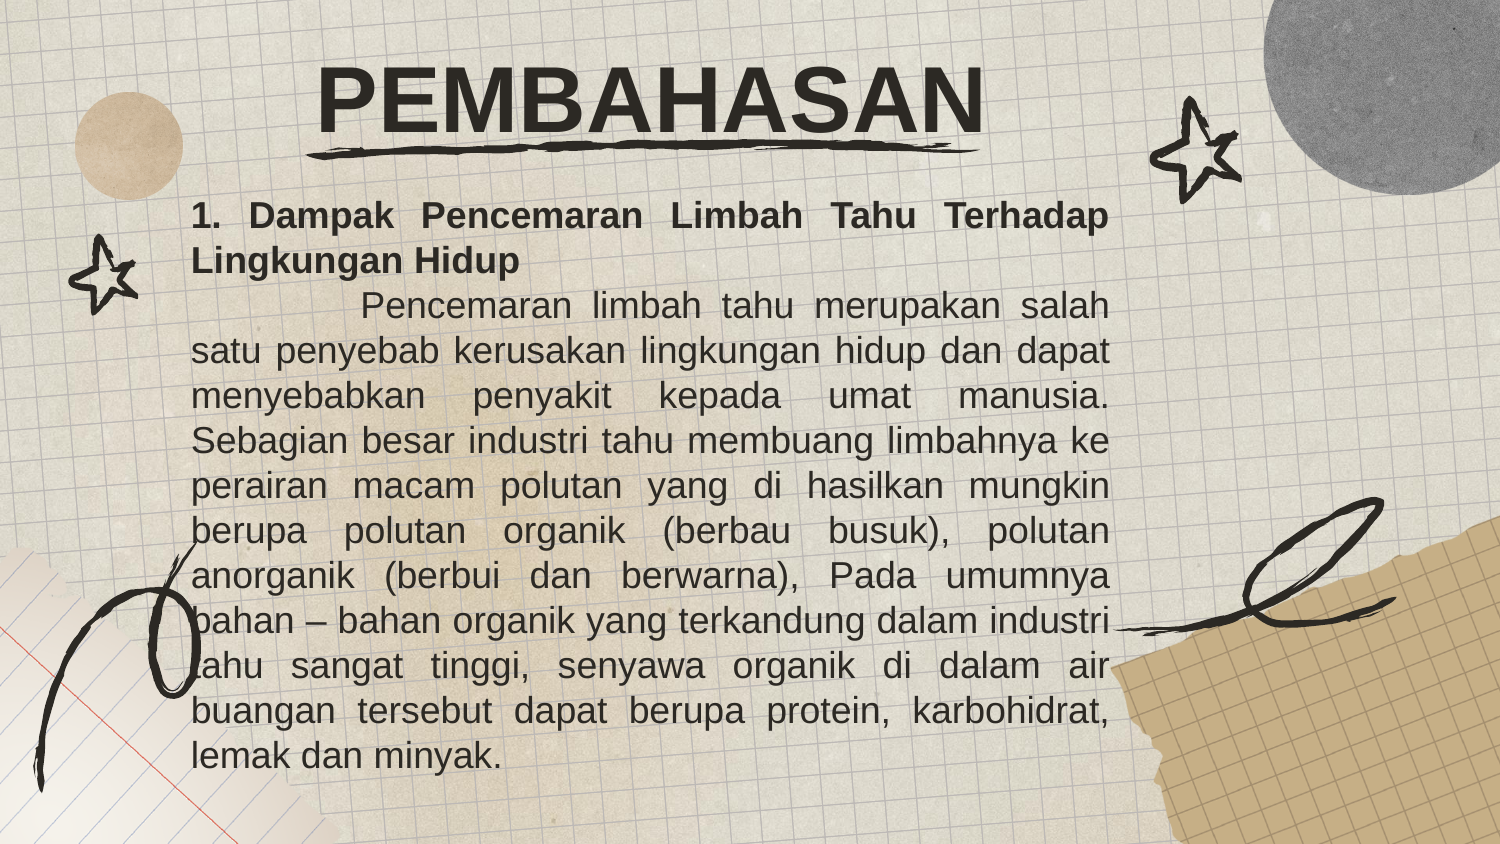

# PEMBAHASAN

1. Dampak Pencemaran Limbah Tahu Terhadap Lingkungan Hidup
	 Pencemaran limbah tahu merupakan salah satu penyebab kerusakan lingkungan hidup dan dapat menyebabkan penyakit kepada umat manusia. Sebagian besar industri tahu membuang limbahnya ke perairan macam polutan yang di hasilkan mungkin berupa polutan organik (berbau busuk), polutan anorganik (berbui dan berwarna), Pada umumnya bahan – bahan organik yang terkandung dalam industri tahu sangat tinggi, senyawa organik di dalam air buangan tersebut dapat berupa protein, karbohidrat, lemak dan minyak.